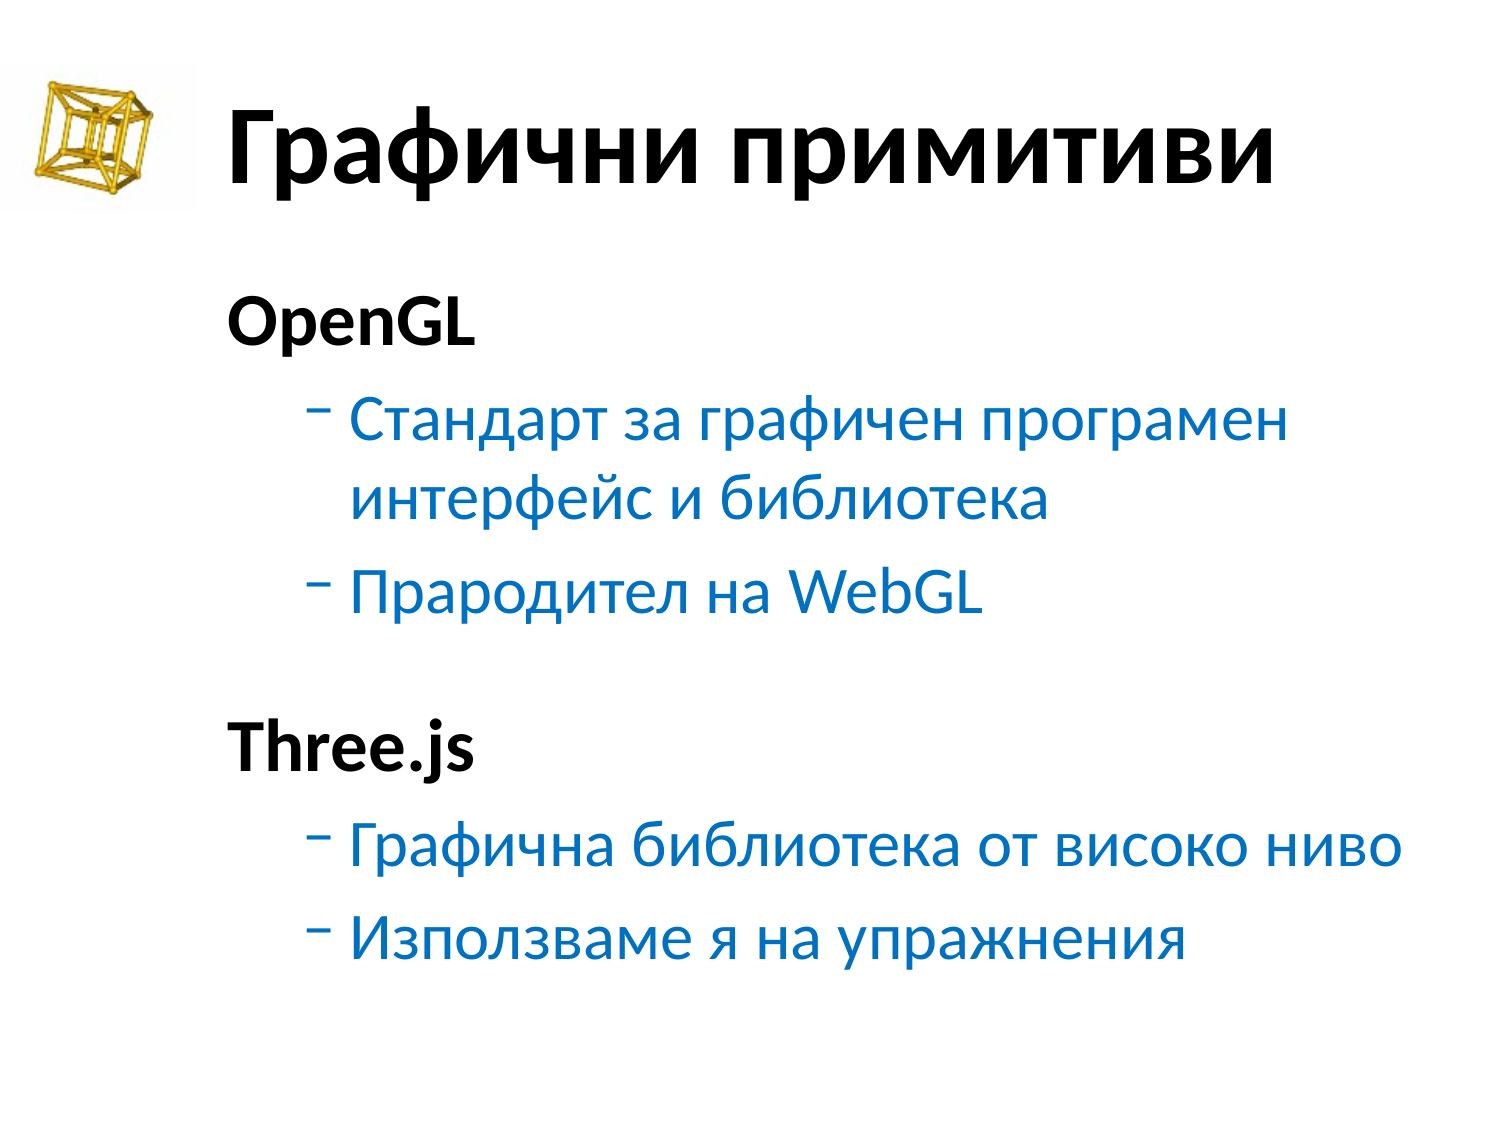

# Графични примитиви
OpenGL
Стандарт за графичен програмен интерфейс и библиотека
Прародител на WebGL

Three.js
Графична библиотека от високо ниво
Използваме я на упражнения